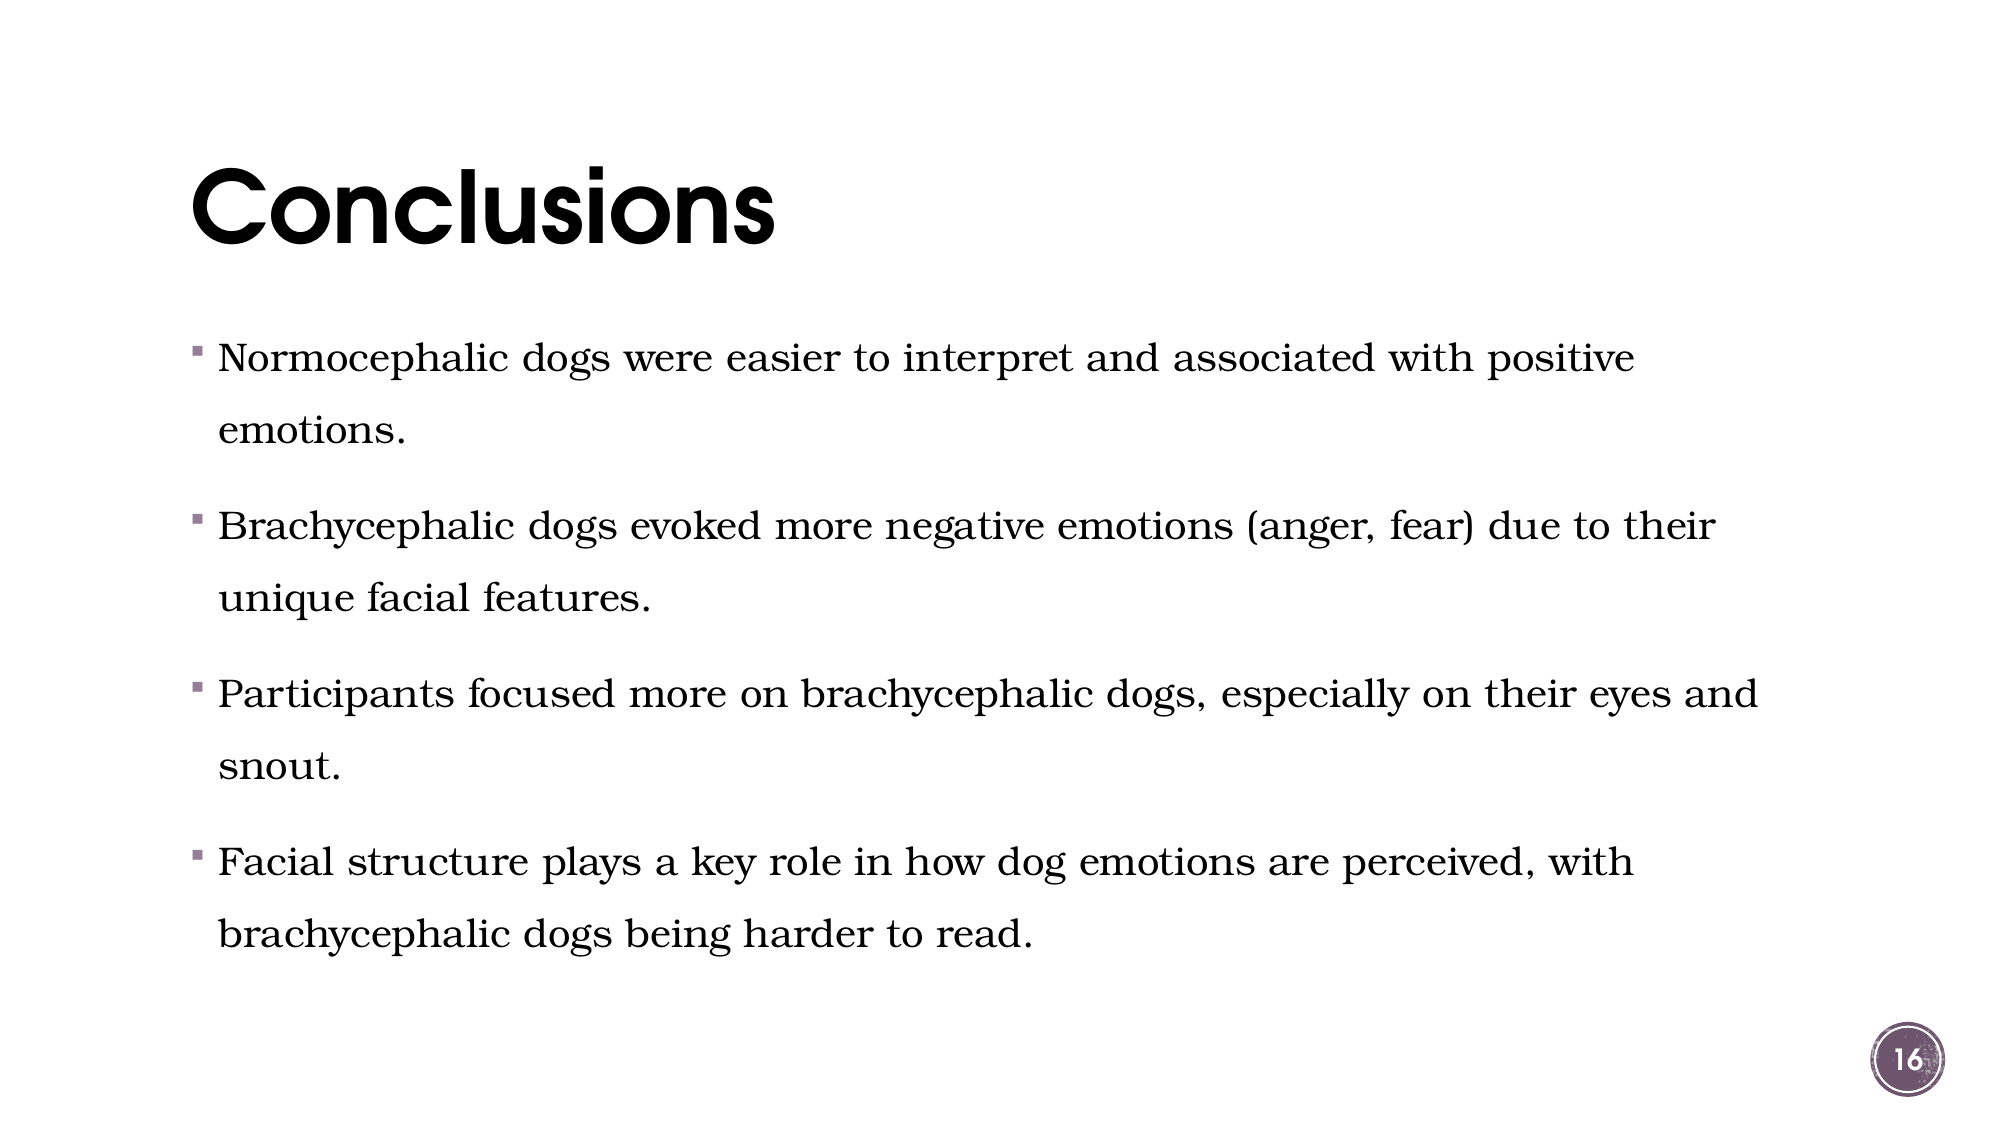

# Conclusions
Normocephalic dogs were easier to interpret and associated with positive emotions.
Brachycephalic dogs evoked more negative emotions (anger, fear) due to their unique facial features.
Participants focused more on brachycephalic dogs, especially on their eyes and snout.
Facial structure plays a key role in how dog emotions are perceived, with brachycephalic dogs being harder to read.
16